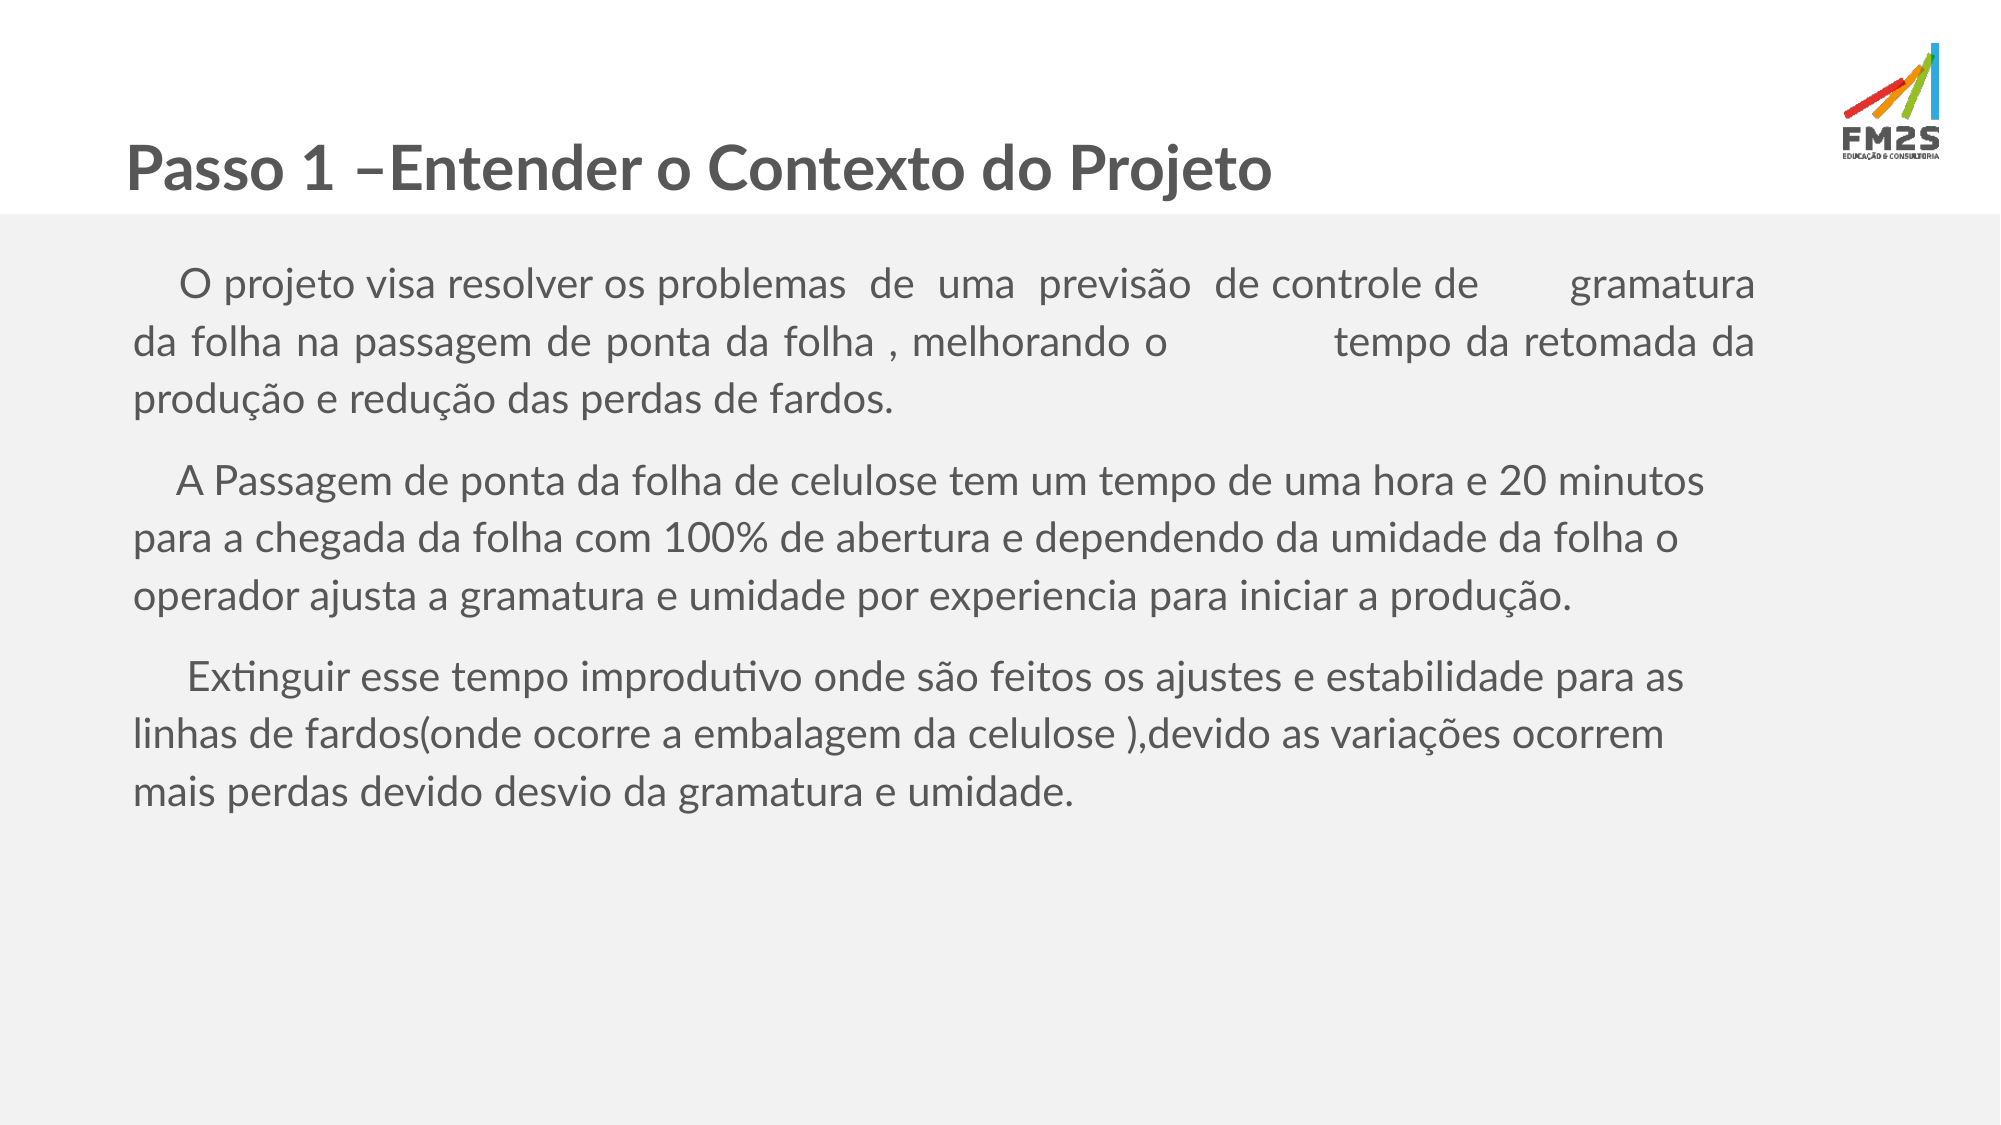

Passo 1 –Entender o Contexto do Projeto
    O projeto visa resolver os problemas  de  uma  previsão  de controle de        gramatura da folha na passagem de ponta da folha , melhorando o            tempo da retomada da produção e redução das perdas de fardos.
    A Passagem de ponta da folha de celulose tem um tempo de uma hora e 20 minutos para a chegada da folha com 100% de abertura e dependendo da umidade da folha o operador ajusta a gramatura e umidade por experiencia para iniciar a produção.
     Extinguir esse tempo improdutivo onde são feitos os ajustes e estabilidade para as linhas de fardos(onde ocorre a embalagem da celulose ),devido as variações ocorrem mais perdas devido desvio da gramatura e umidade.